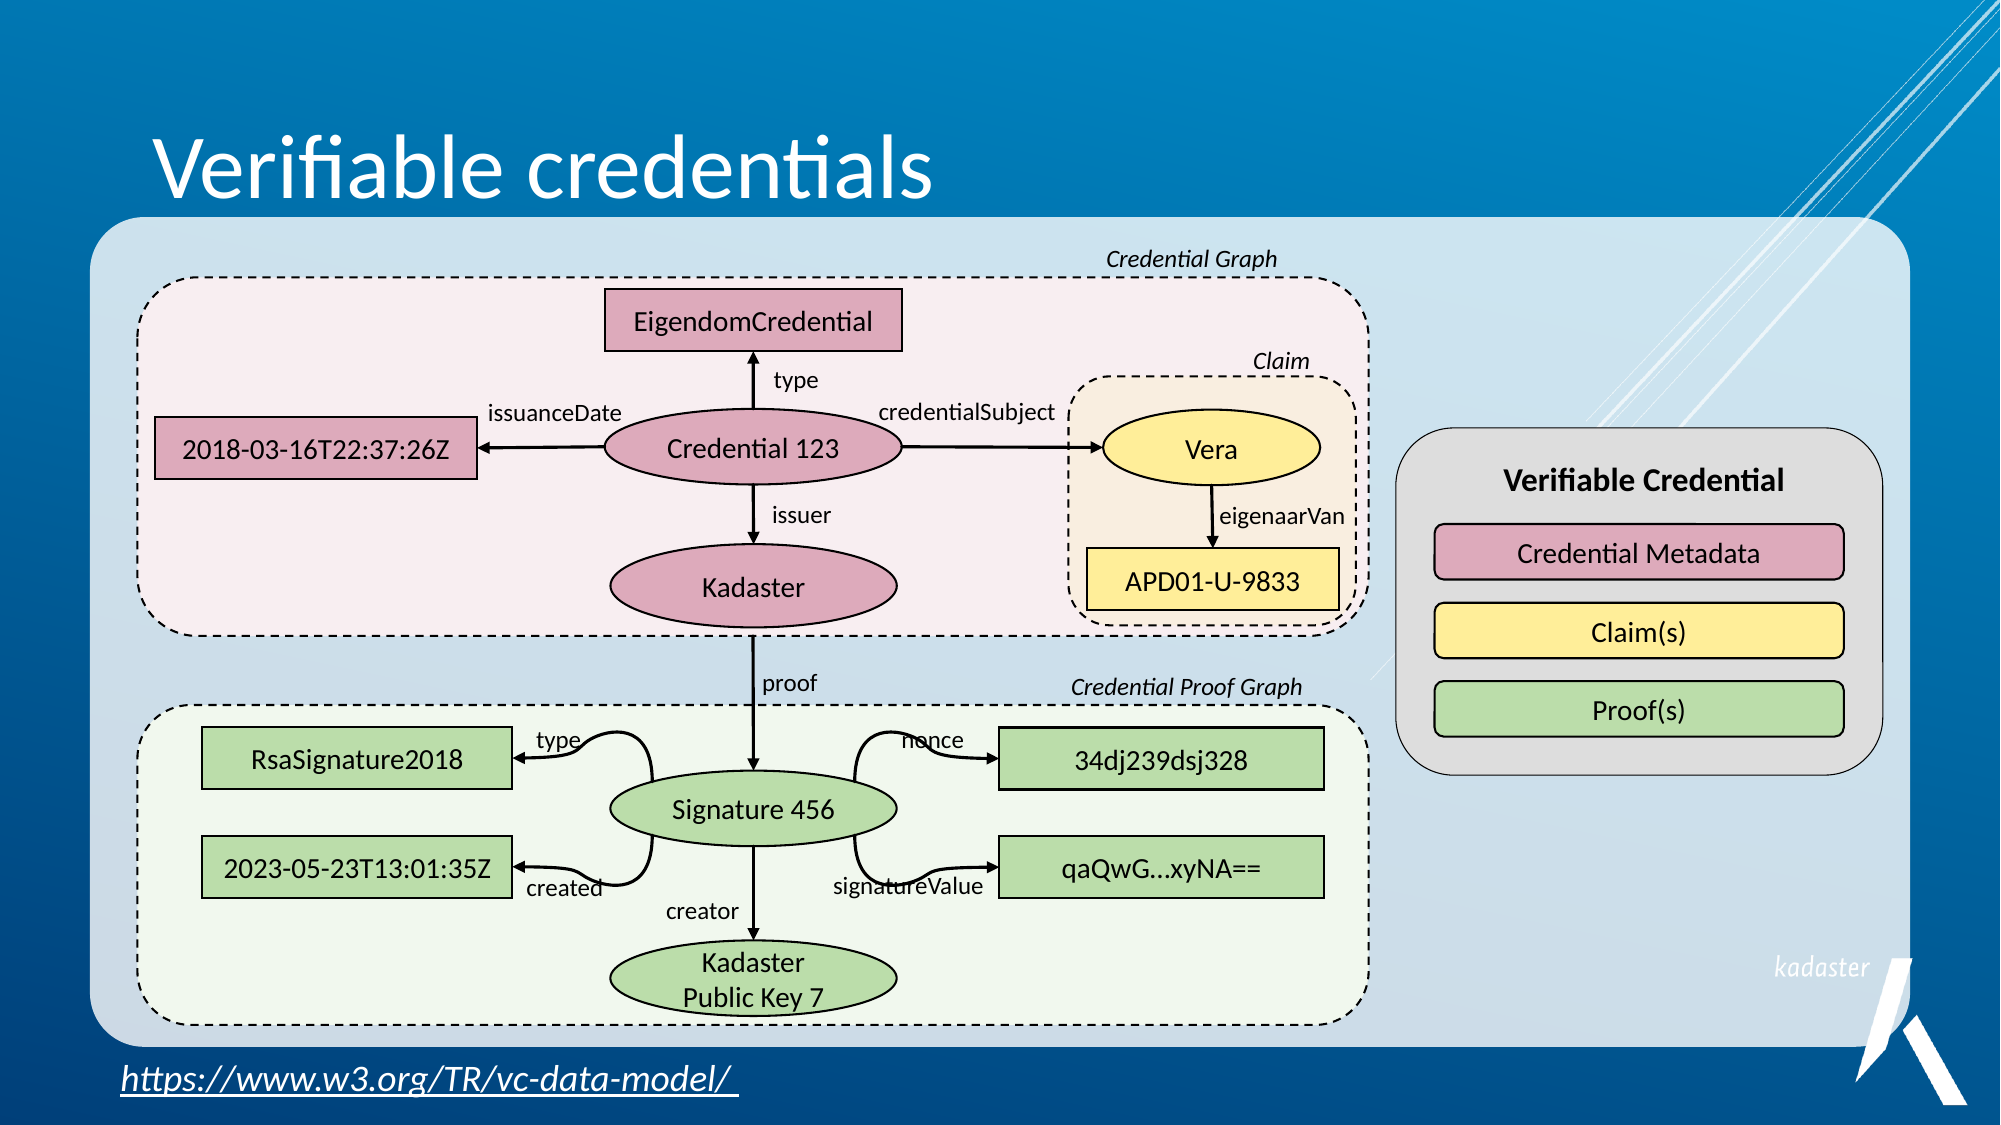

# Verifiable credentials

Credential Graph

EigendomCredential
Claim
type

credentialSubject
issuanceDate
Credential 123
Vera
2018-03-16T22:37:26Z

Verifiable Credential
issuer
eigenaarVan
Credential Metadata
Kadaster
APD01-U-9833
Claim(s)
proof
Credential Proof Graph
Proof(s)

nonce
type
RsaSignature2018
34dj239dsj328
Signature 456
2023-05-23T13:01:35Z
qaQwG…xyNA==
signatureValue
created
creator
Kadaster Public Key 7
https://www.w3.org/TR/vc-data-model/